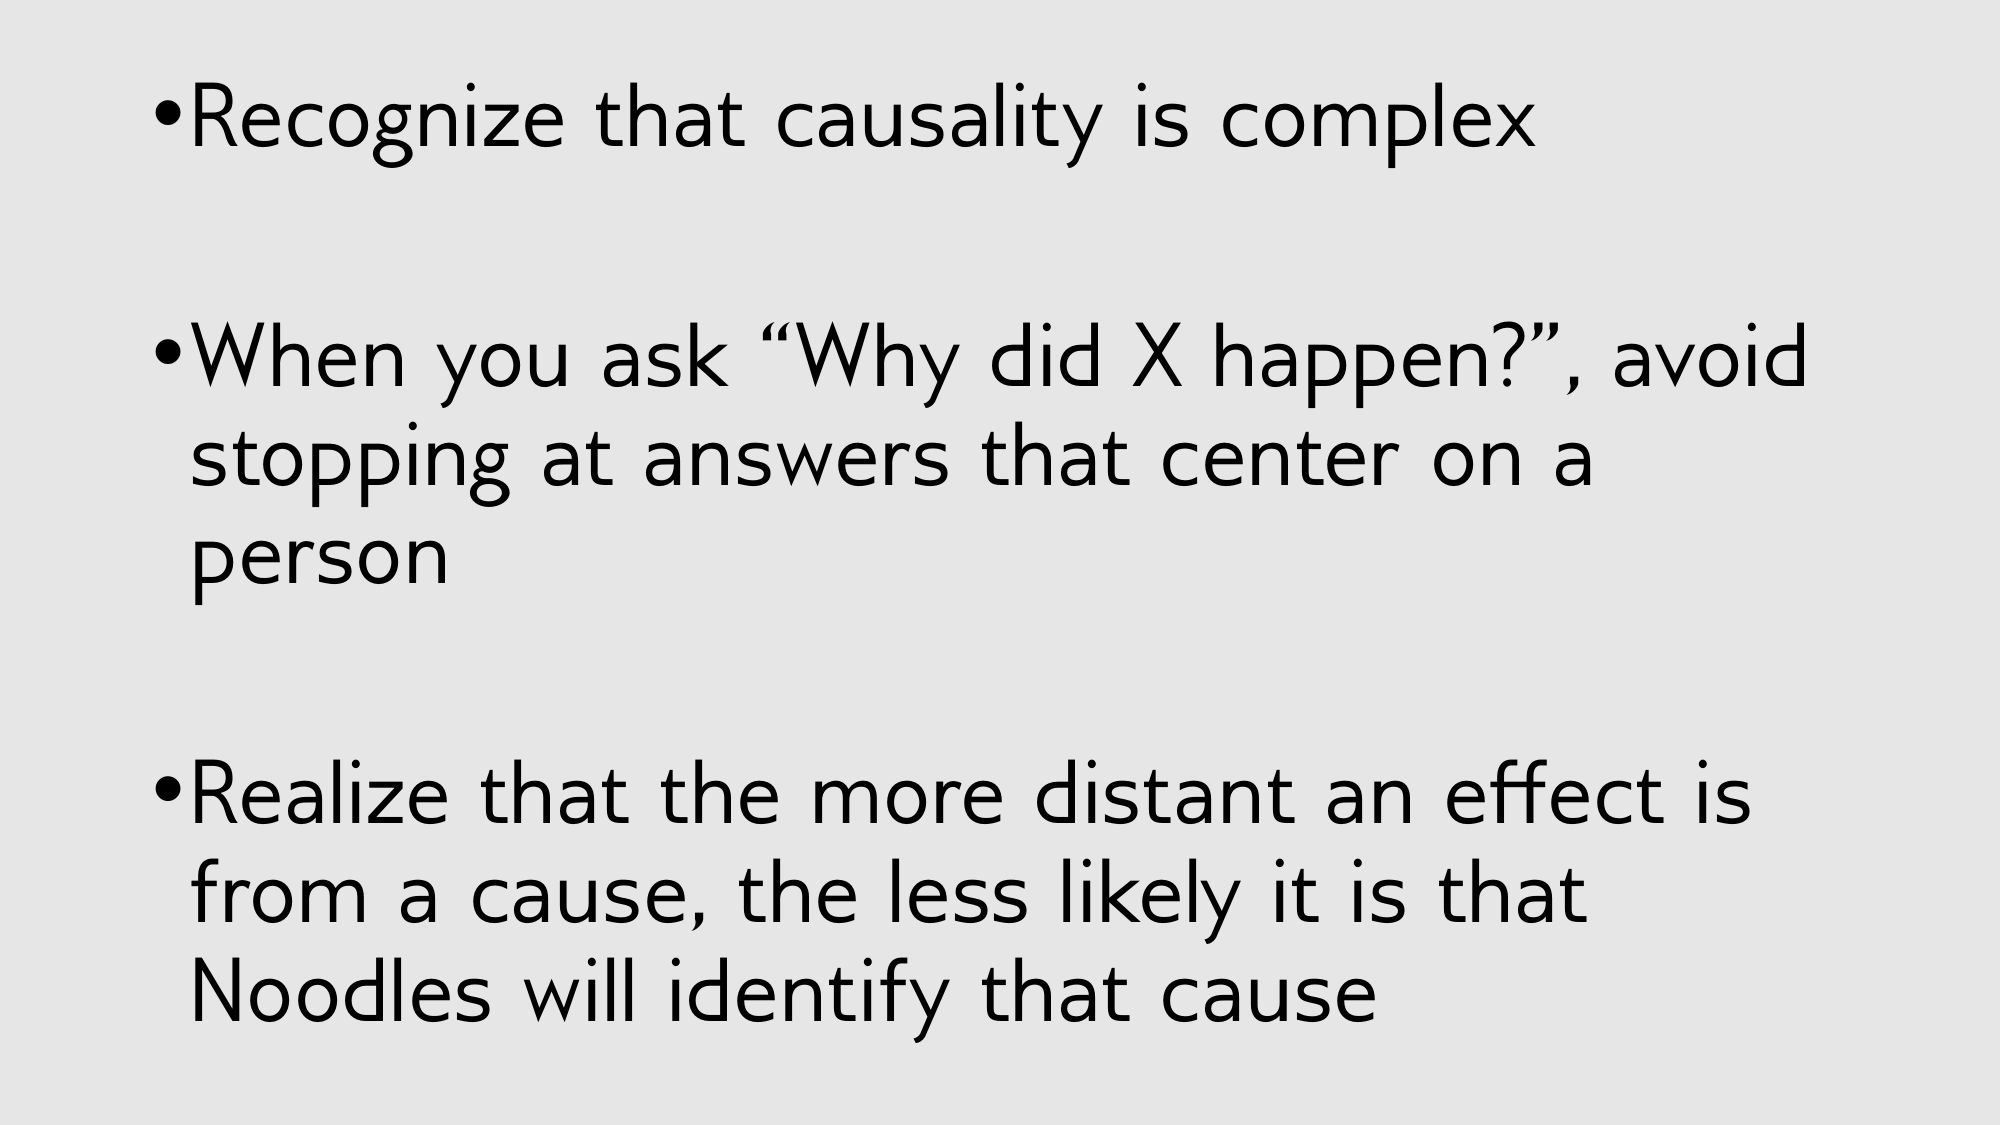

Recognize that causality is complex

When you ask “Why did X happen?”, avoid stopping at answers that center on a person

Realize that the more distant an effect is from a cause, the less likely it is that Noodles will identify that cause